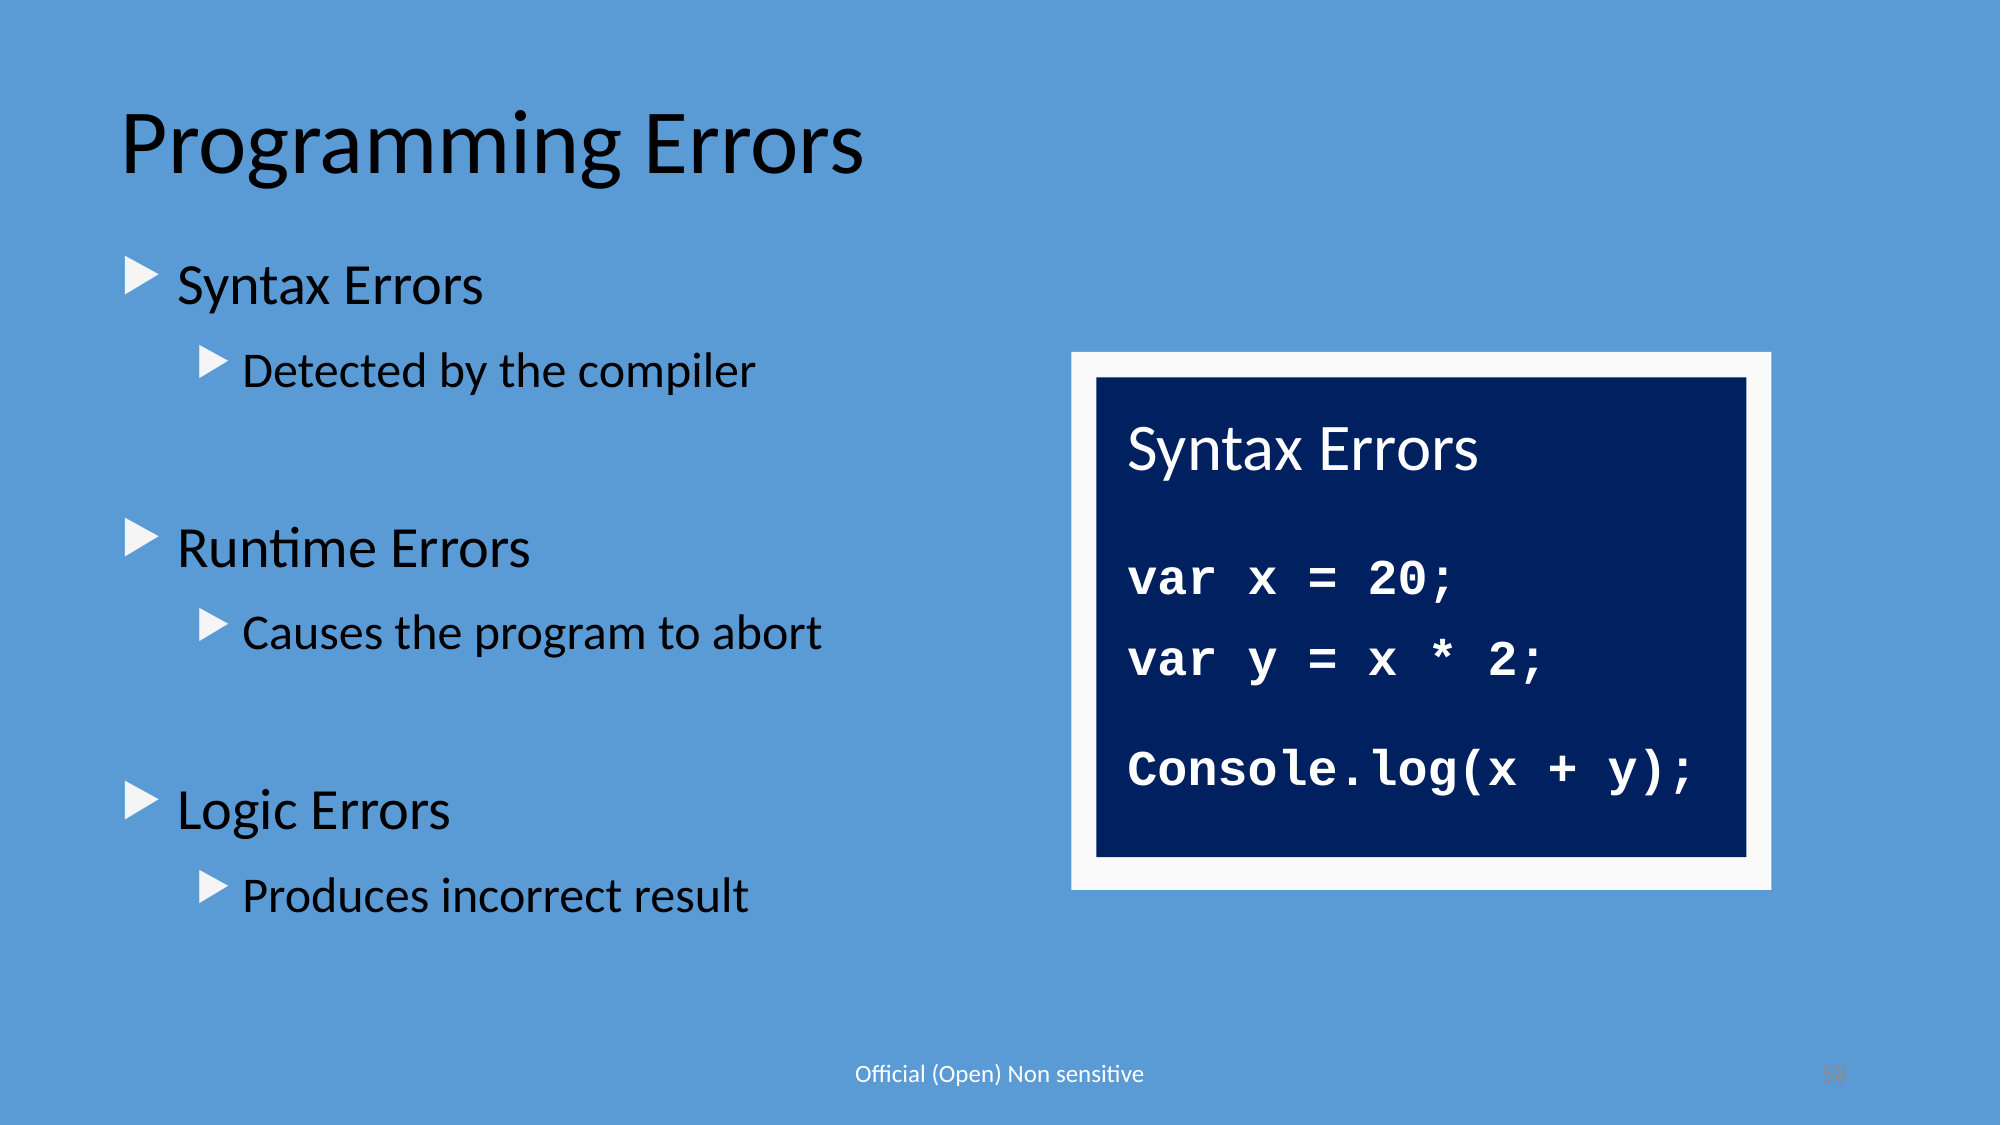

Programming Errors
Syntax Errors
Detected by the compiler

Runtime Errors
Causes the program to abort

Logic Errors
Produces incorrect result

Syntax Errors
var x = 20;
var y = x * 2;

Console.log(x + y);

Official (Open) Non sensitive
58